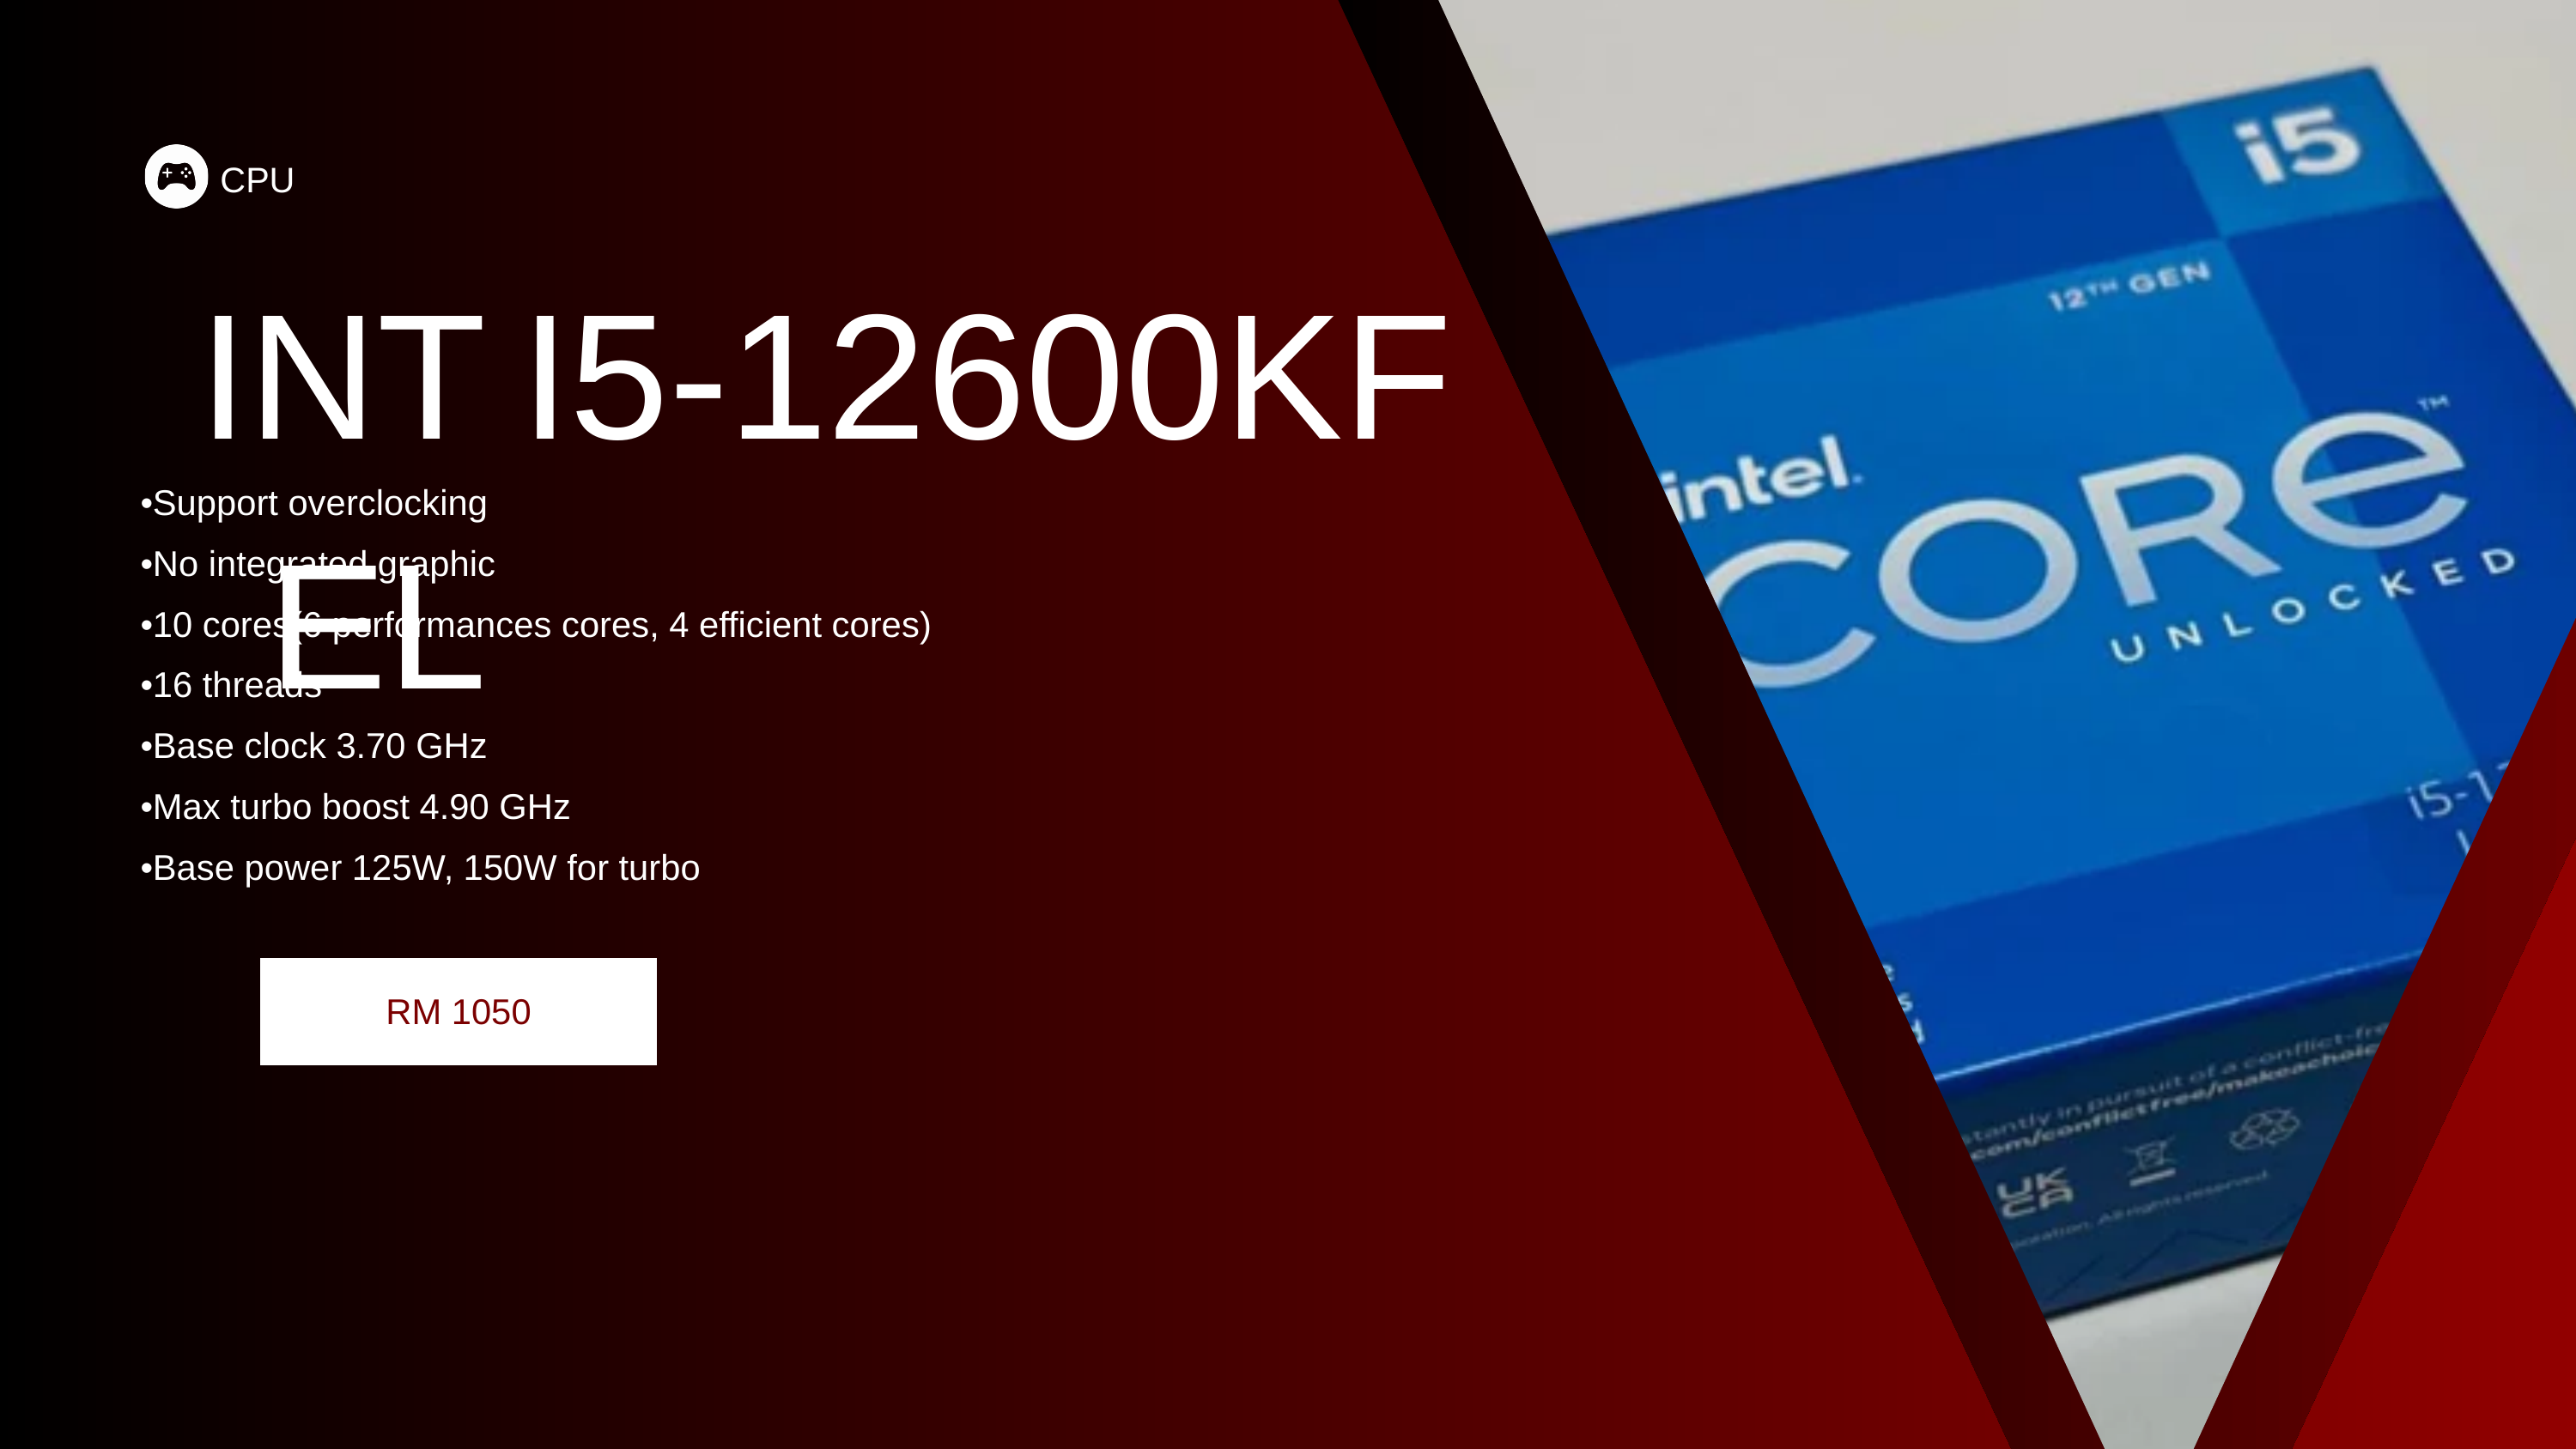

CPU
INTEL
I5-12600KF

•Support overclocking
•No integrated graphic
•10 cores(6 performances cores, 4 efficient cores)
•16 threads
•Base clock 3.70 GHz
•Max turbo boost 4.90 GHz
•Base power 125W, 150W for turbo

RM 1050